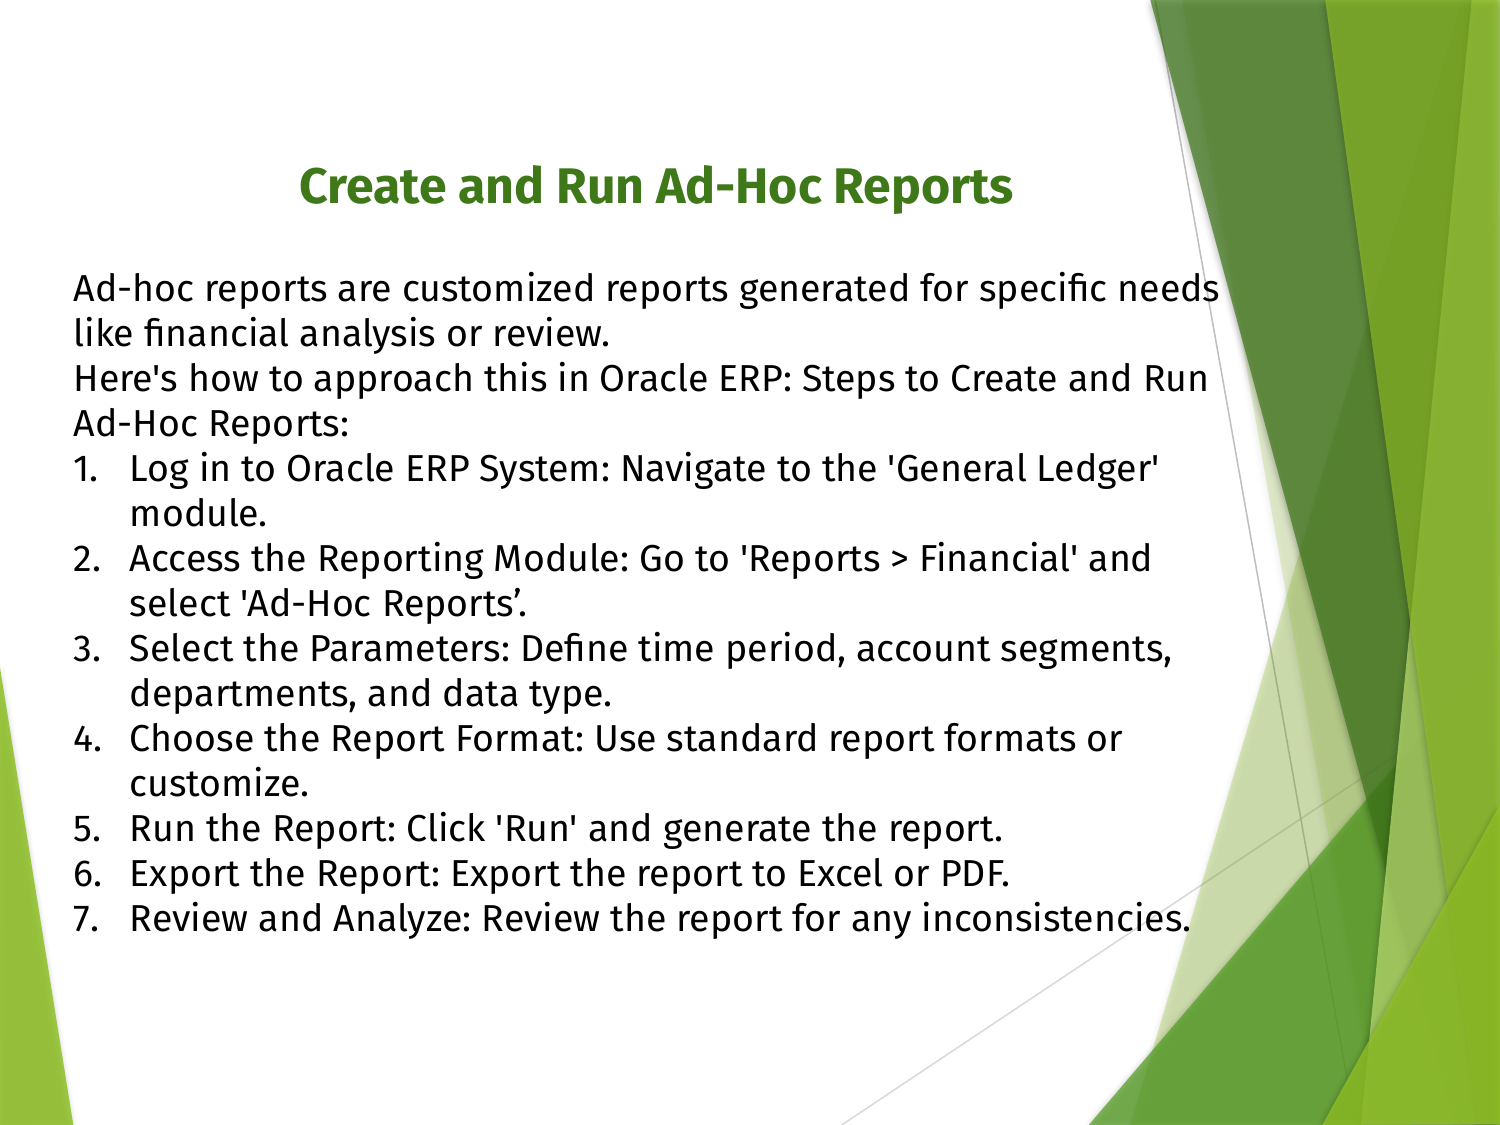

Create and Run Ad-Hoc Reports

Ad-hoc reports are customized reports generated for specific needs like financial analysis or review.
Here's how to approach this in Oracle ERP: Steps to Create and Run Ad-Hoc Reports:
Log in to Oracle ERP System: Navigate to the 'General Ledger' module.
Access the Reporting Module: Go to 'Reports > Financial' and select 'Ad-Hoc Reports’.
Select the Parameters: Define time period, account segments, departments, and data type.
Choose the Report Format: Use standard report formats or customize.
Run the Report: Click 'Run' and generate the report.
Export the Report: Export the report to Excel or PDF.
Review and Analyze: Review the report for any inconsistencies.